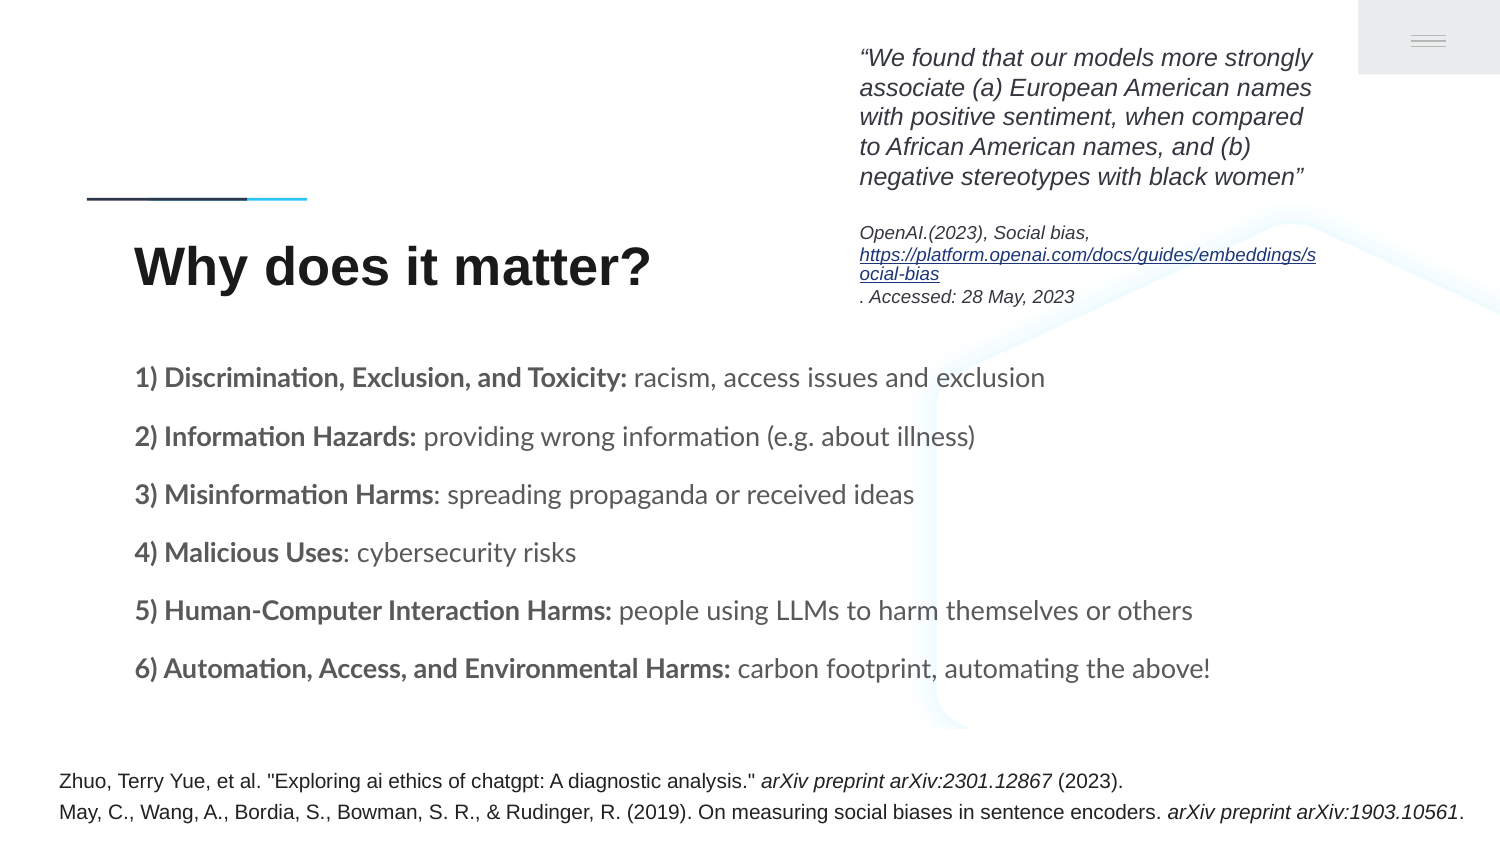

“We found that our models more strongly associate (a) European American names with positive sentiment, when compared to African American names, and (b) negative stereotypes with black women”

OpenAI.(2023), Social bias, https://platform.openai.com/docs/guides/embeddings/social-bias. Accessed: 28 May, 2023
# Why does it matter?
1) Discrimination, Exclusion, and Toxicity: racism, access issues and exclusion
2) Information Hazards: providing wrong information (e.g. about illness)
3) Misinformation Harms: spreading propaganda or received ideas
4) Malicious Uses: cybersecurity risks
5) Human-Computer Interaction Harms: people using LLMs to harm themselves or others
6) Automation, Access, and Environmental Harms: carbon footprint, automating the above!
Zhuo, Terry Yue, et al. "Exploring ai ethics of chatgpt: A diagnostic analysis." arXiv preprint arXiv:2301.12867 (2023).
May, C., Wang, A., Bordia, S., Bowman, S. R., & Rudinger, R. (2019). On measuring social biases in sentence encoders. arXiv preprint arXiv:1903.10561.